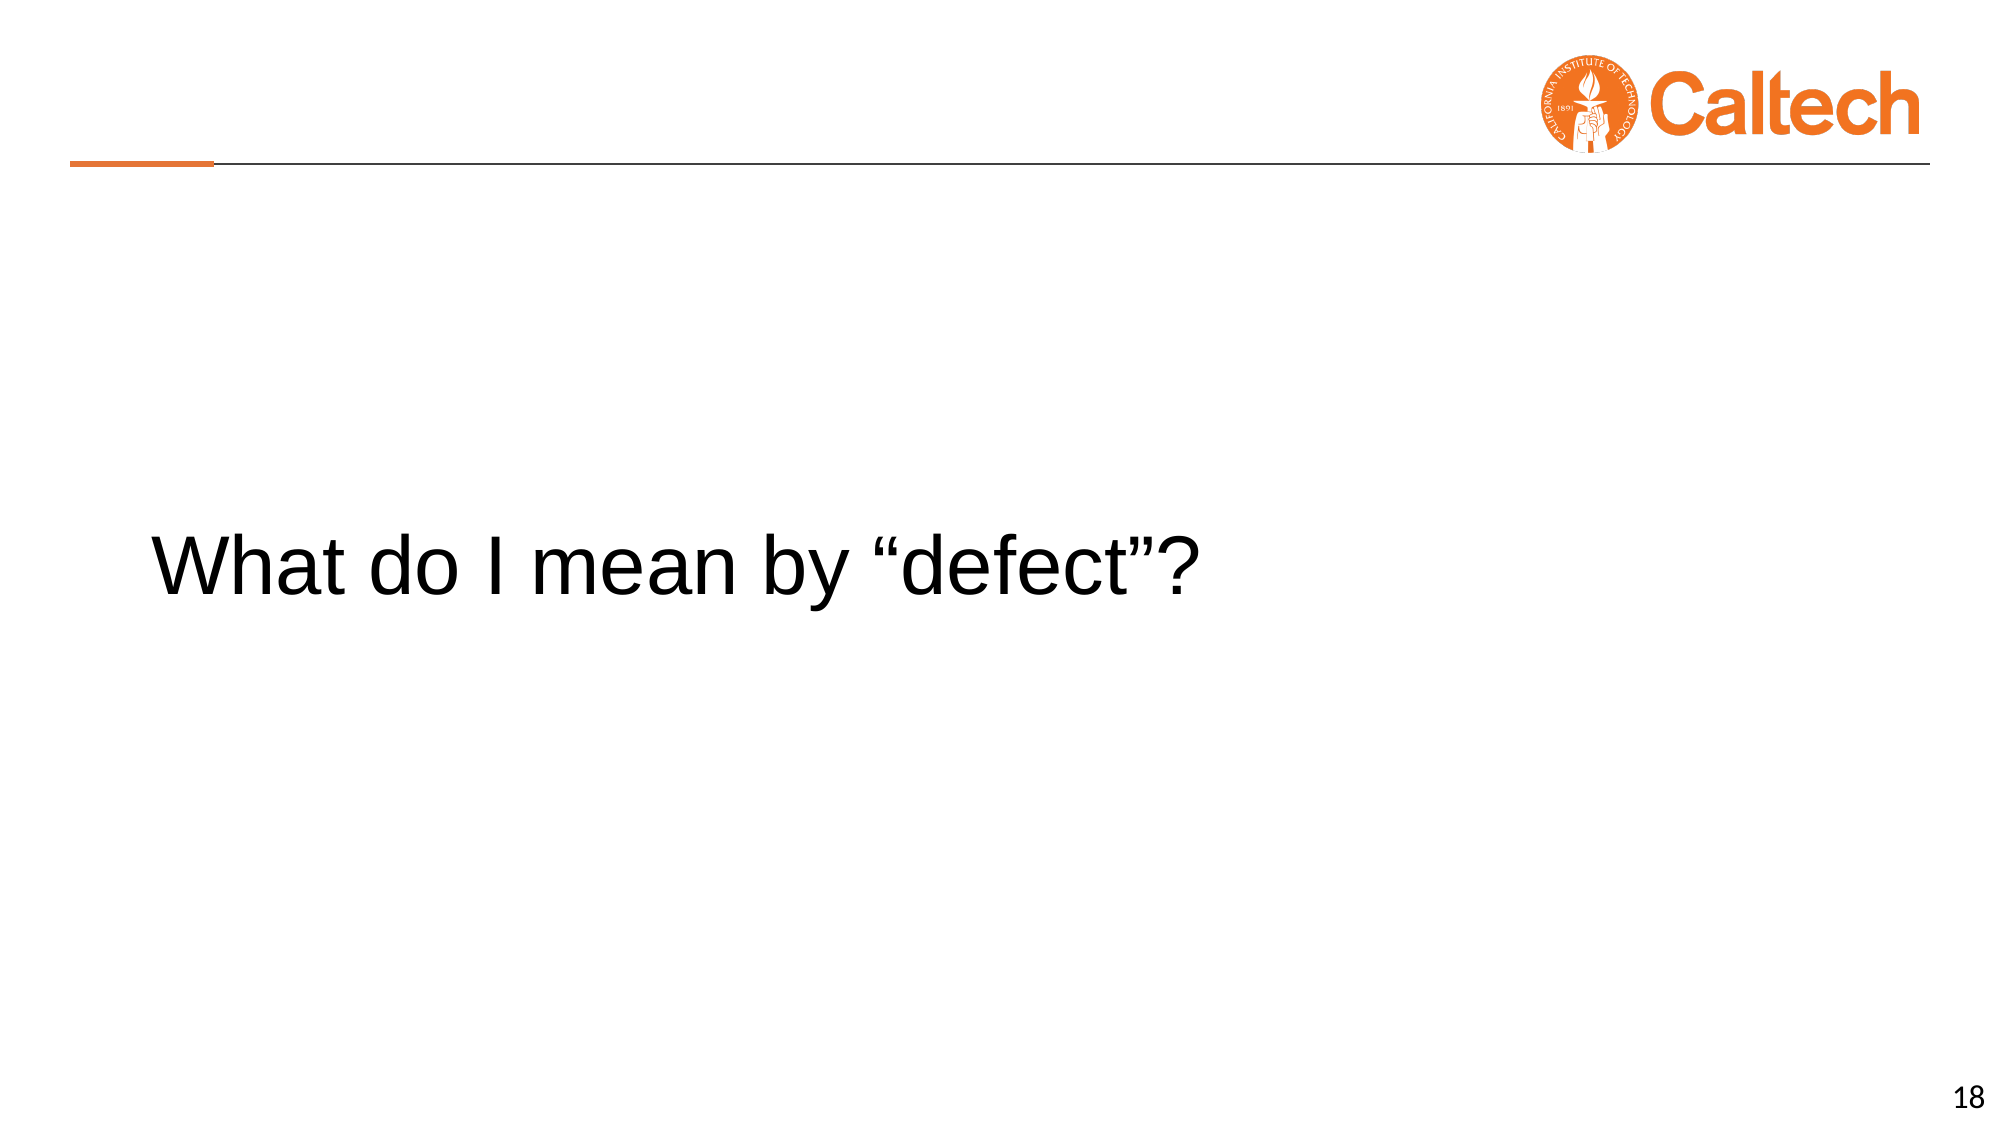

#
What do I mean by “defect”?

18